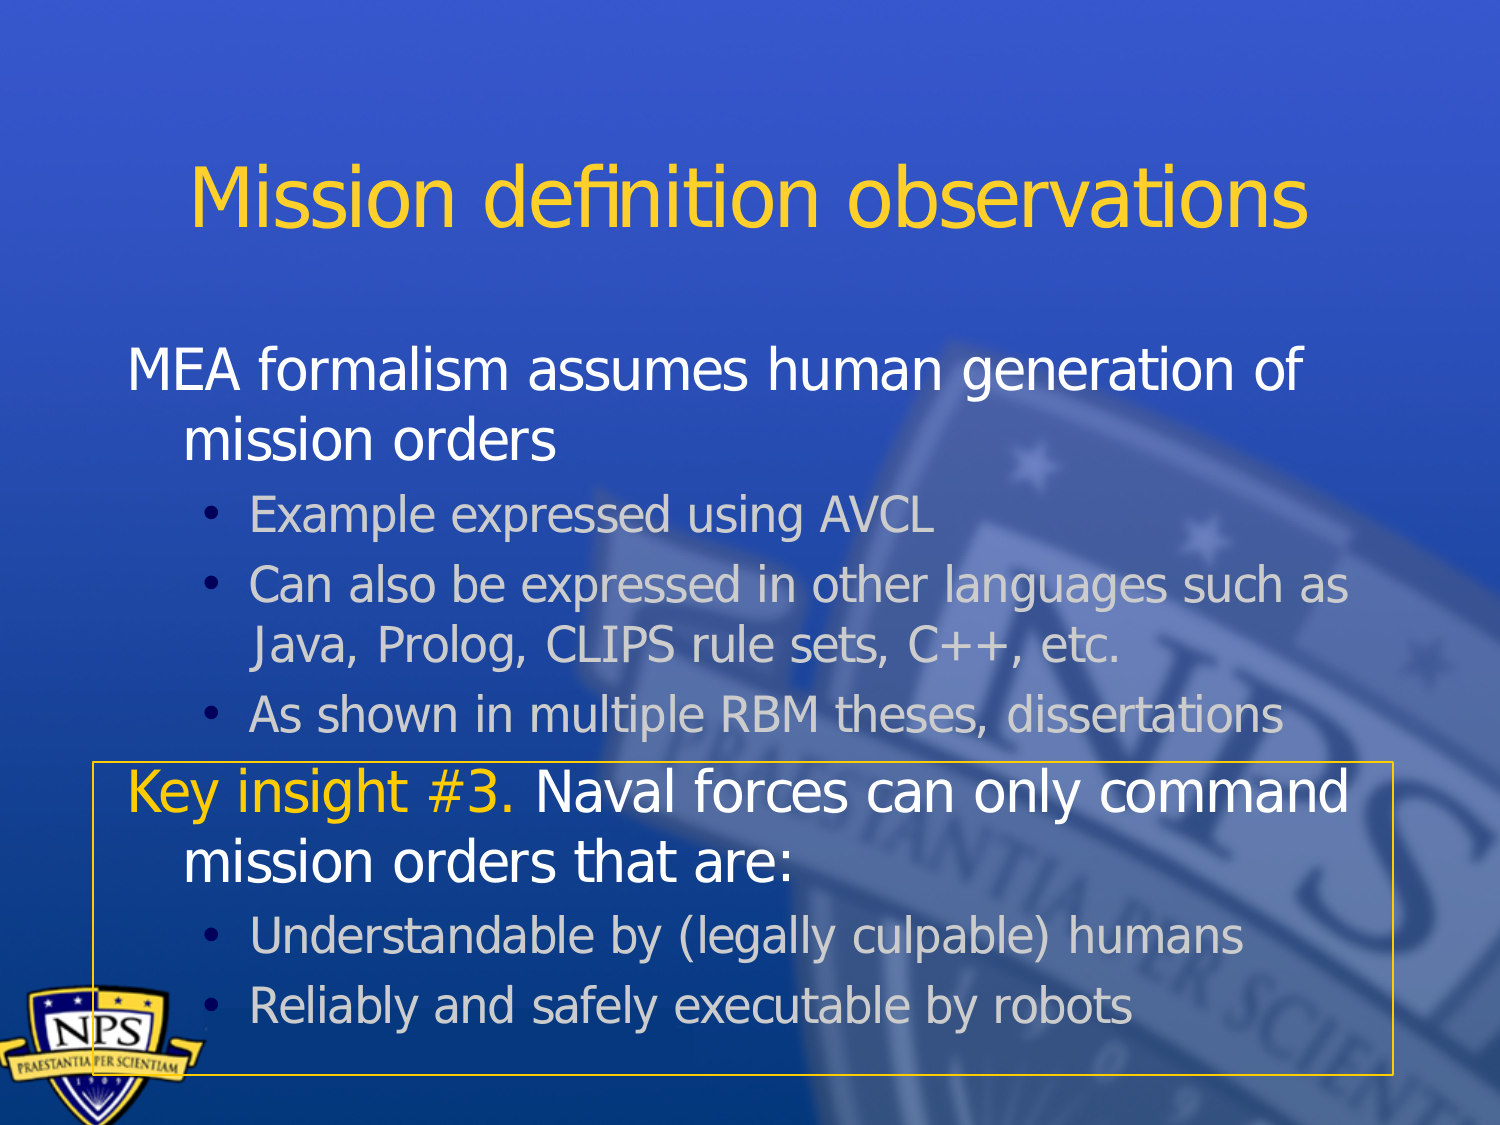

# Mission definition observations
MEA formalism assumes human generation of mission orders
Example expressed using AVCL
Can also be expressed in other languages such as Java, Prolog, CLIPS rule sets, C++, etc.
As shown in multiple RBM theses, dissertations
Key insight #3. Naval forces can only command mission orders that are:
Understandable by (legally culpable) humans
Reliably and safely executable by robots